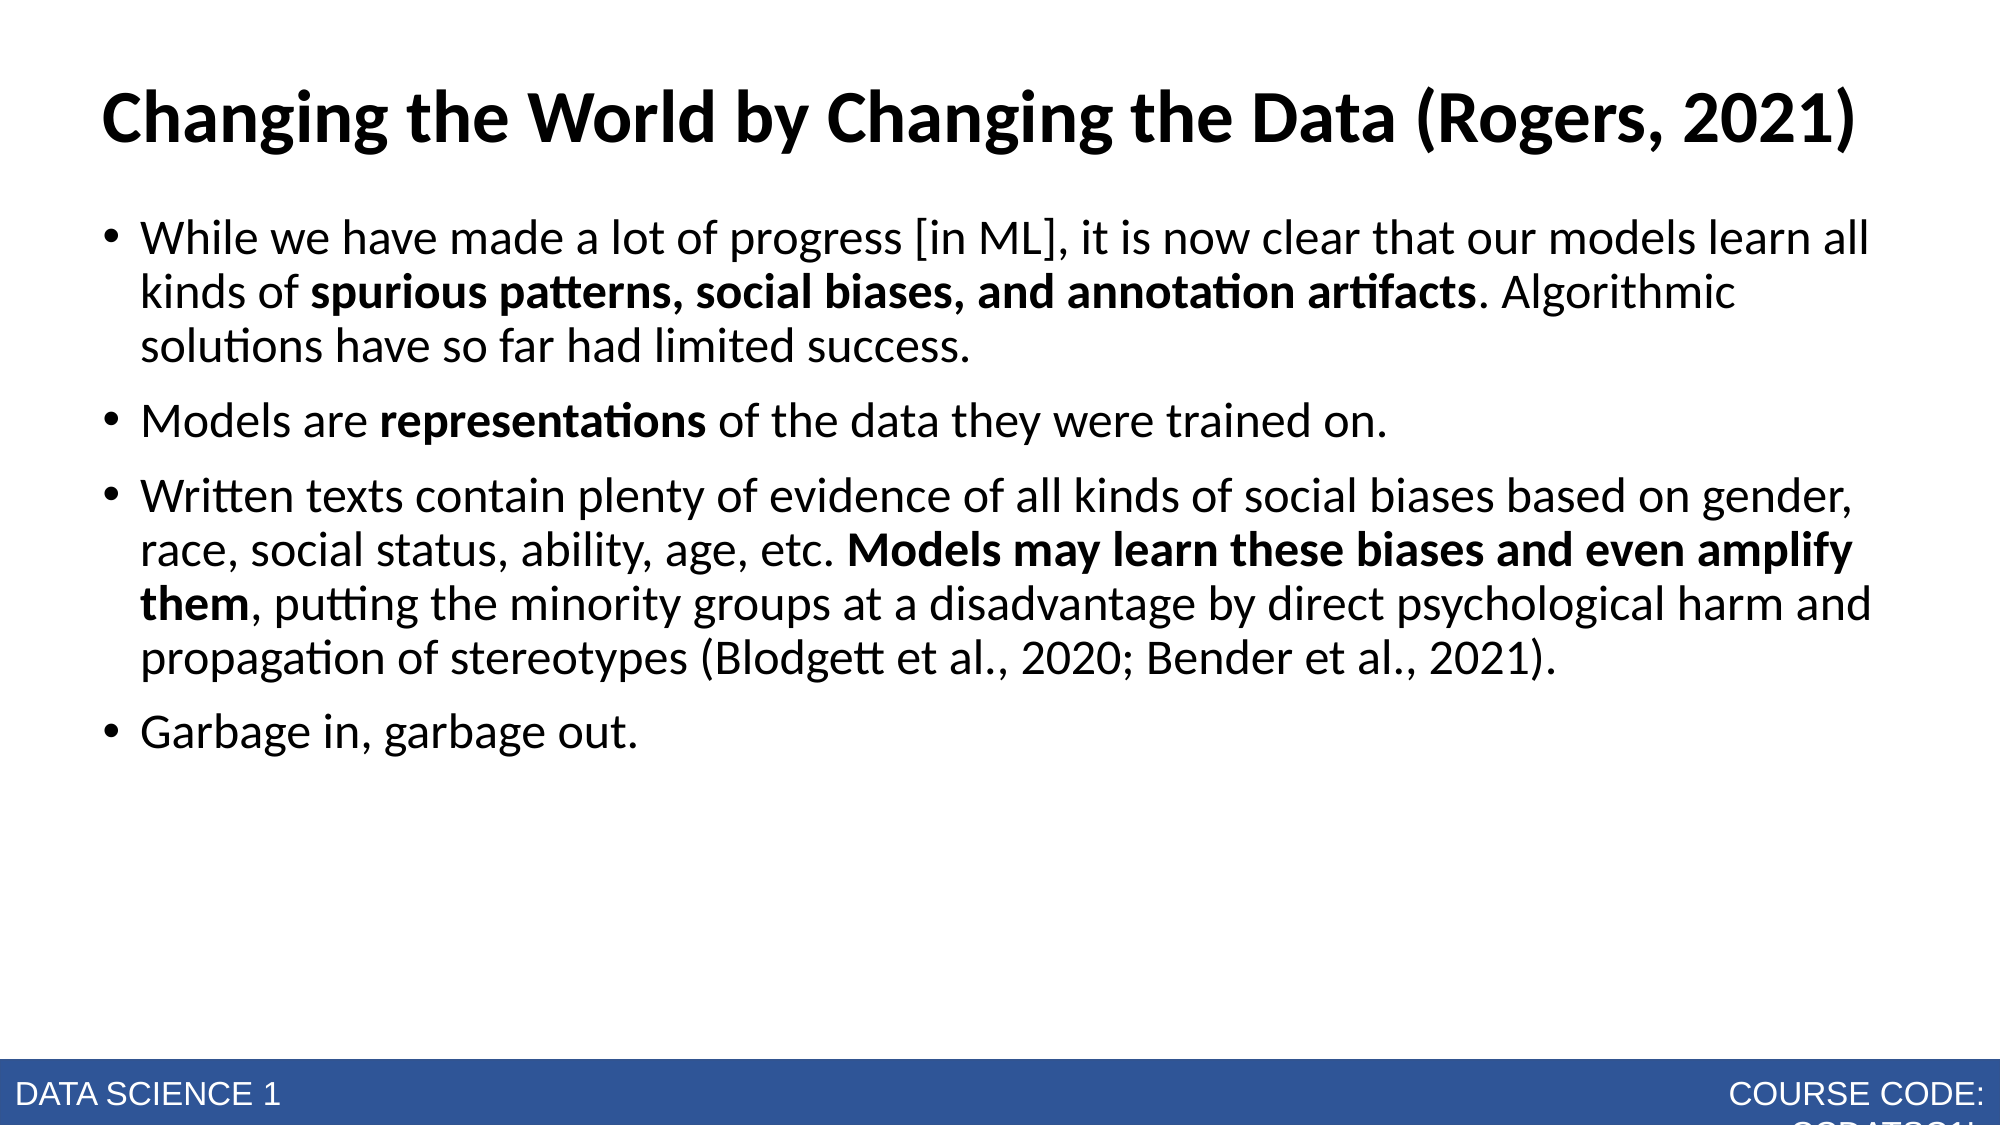

# Changing the World by Changing the Data (Rogers, 2021)
While we have made a lot of progress [in ML], it is now clear that our models learn all kinds of spurious patterns, social biases, and annotation artifacts. Algorithmic solutions have so far had limited success.
Models are representations of the data they were trained on.
Written texts contain plenty of evidence of all kinds of social biases based on gender, race, social status, ability, age, etc. Models may learn these biases and even amplify them, putting the minority groups at a disadvantage by direct psychological harm and propagation of stereotypes (Blodgett et al., 2020; Bender et al., 2021).
Garbage in, garbage out.
Introduction to the Science of Data

Joseph Marvin R. Imperial
DATA SCIENCE 1
NU College of Computing and Information Technologies
COURSE CODE: CCDATSC1L